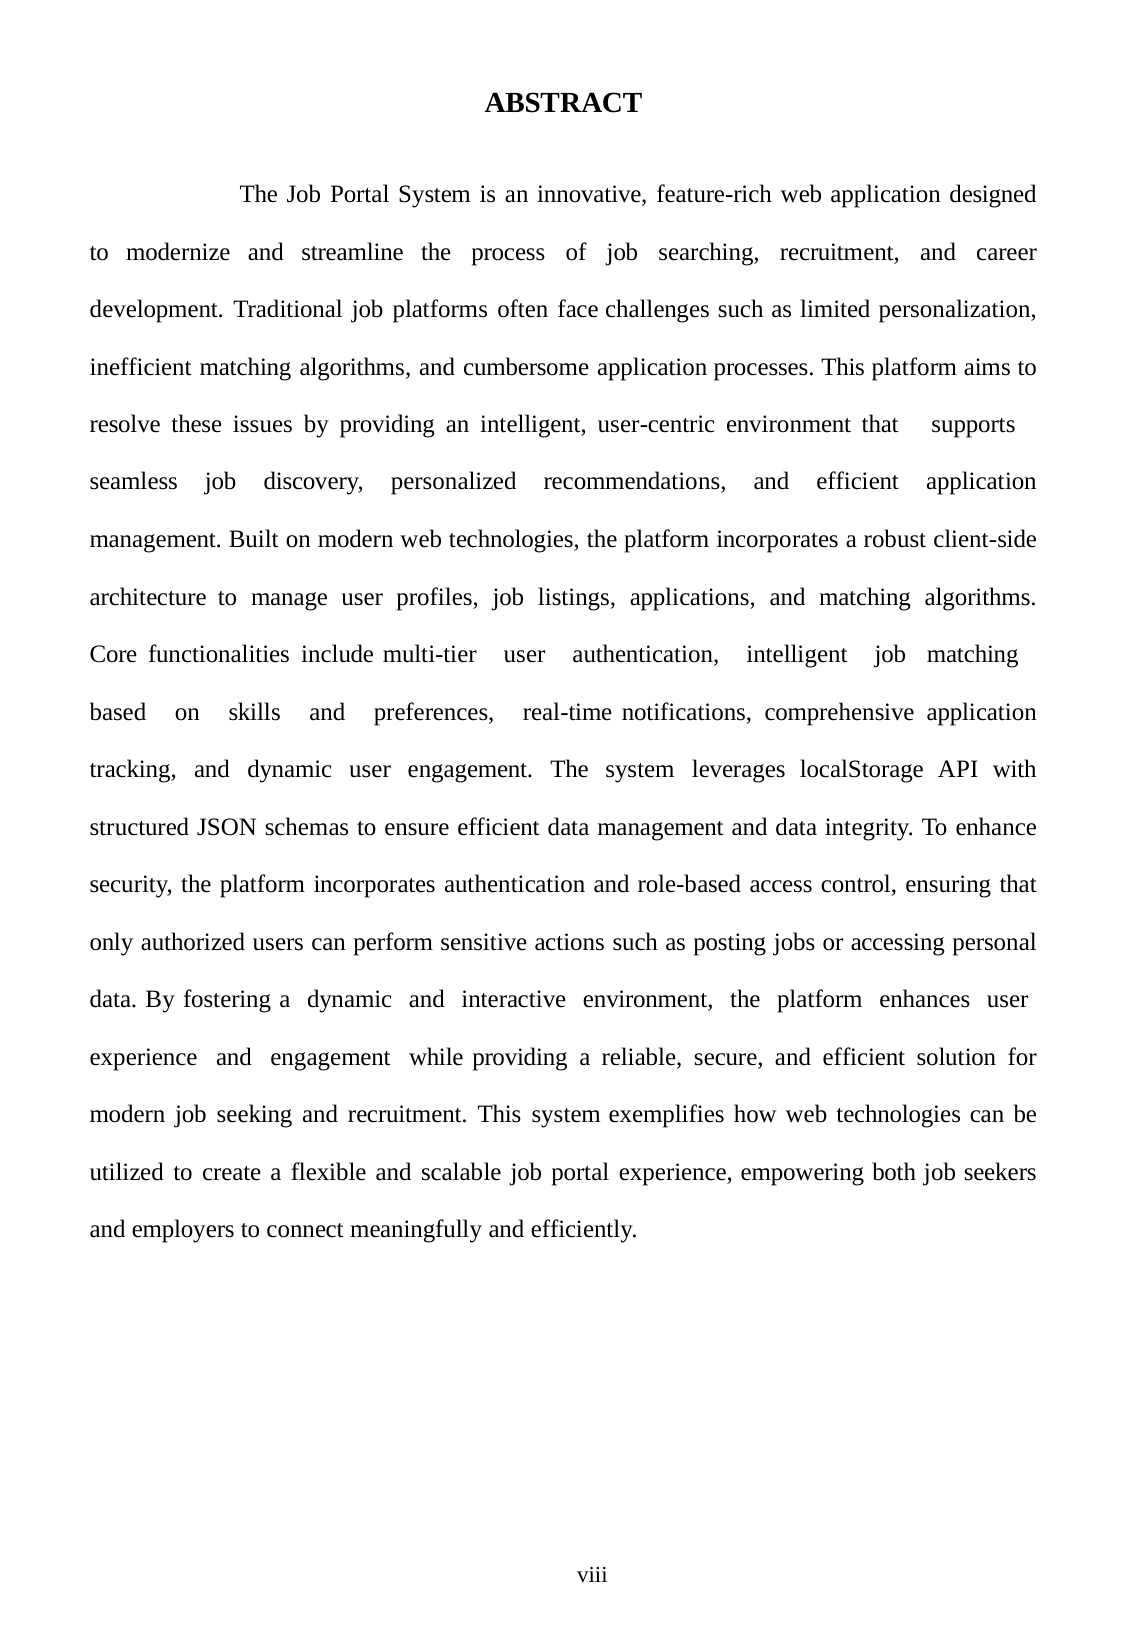

ABSTRACT
	The Job Portal System is an innovative, feature-rich web application designed to modernize and streamline the process of job searching, recruitment, and career development. Traditional job platforms often face challenges such as limited personalization, inefficient matching algorithms, and cumbersome application processes. This platform aims to resolve these issues by providing an intelligent, user-centric environment that   supports   seamless   job   discovery,   personalized   recommendations,   and   efficient   application management. Built on modern web technologies, the platform incorporates a robust client-side architecture to manage user profiles, job listings, applications, and matching algorithms. Core functionalities include multi-tier   user   authentication,   intelligent   job  matching   based   on   skills   and   preferences,   real-time notifications, comprehensive application tracking, and dynamic user engagement. The system leverages localStorage API with structured JSON schemas to ensure efficient data management and data integrity. To enhance security, the platform incorporates authentication and role-based access control, ensuring that only authorized users can perform sensitive actions such as posting jobs or accessing personal data. By fostering a  dynamic  and  interactive  environment,  the  platform  enhances  user  experience  and  engagement  while providing a reliable, secure, and efficient solution for modern job seeking and recruitment. This system exemplifies how web technologies can be utilized to create a flexible and scalable job portal experience, empowering both job seekers and employers to connect meaningfully and efficiently.
viii